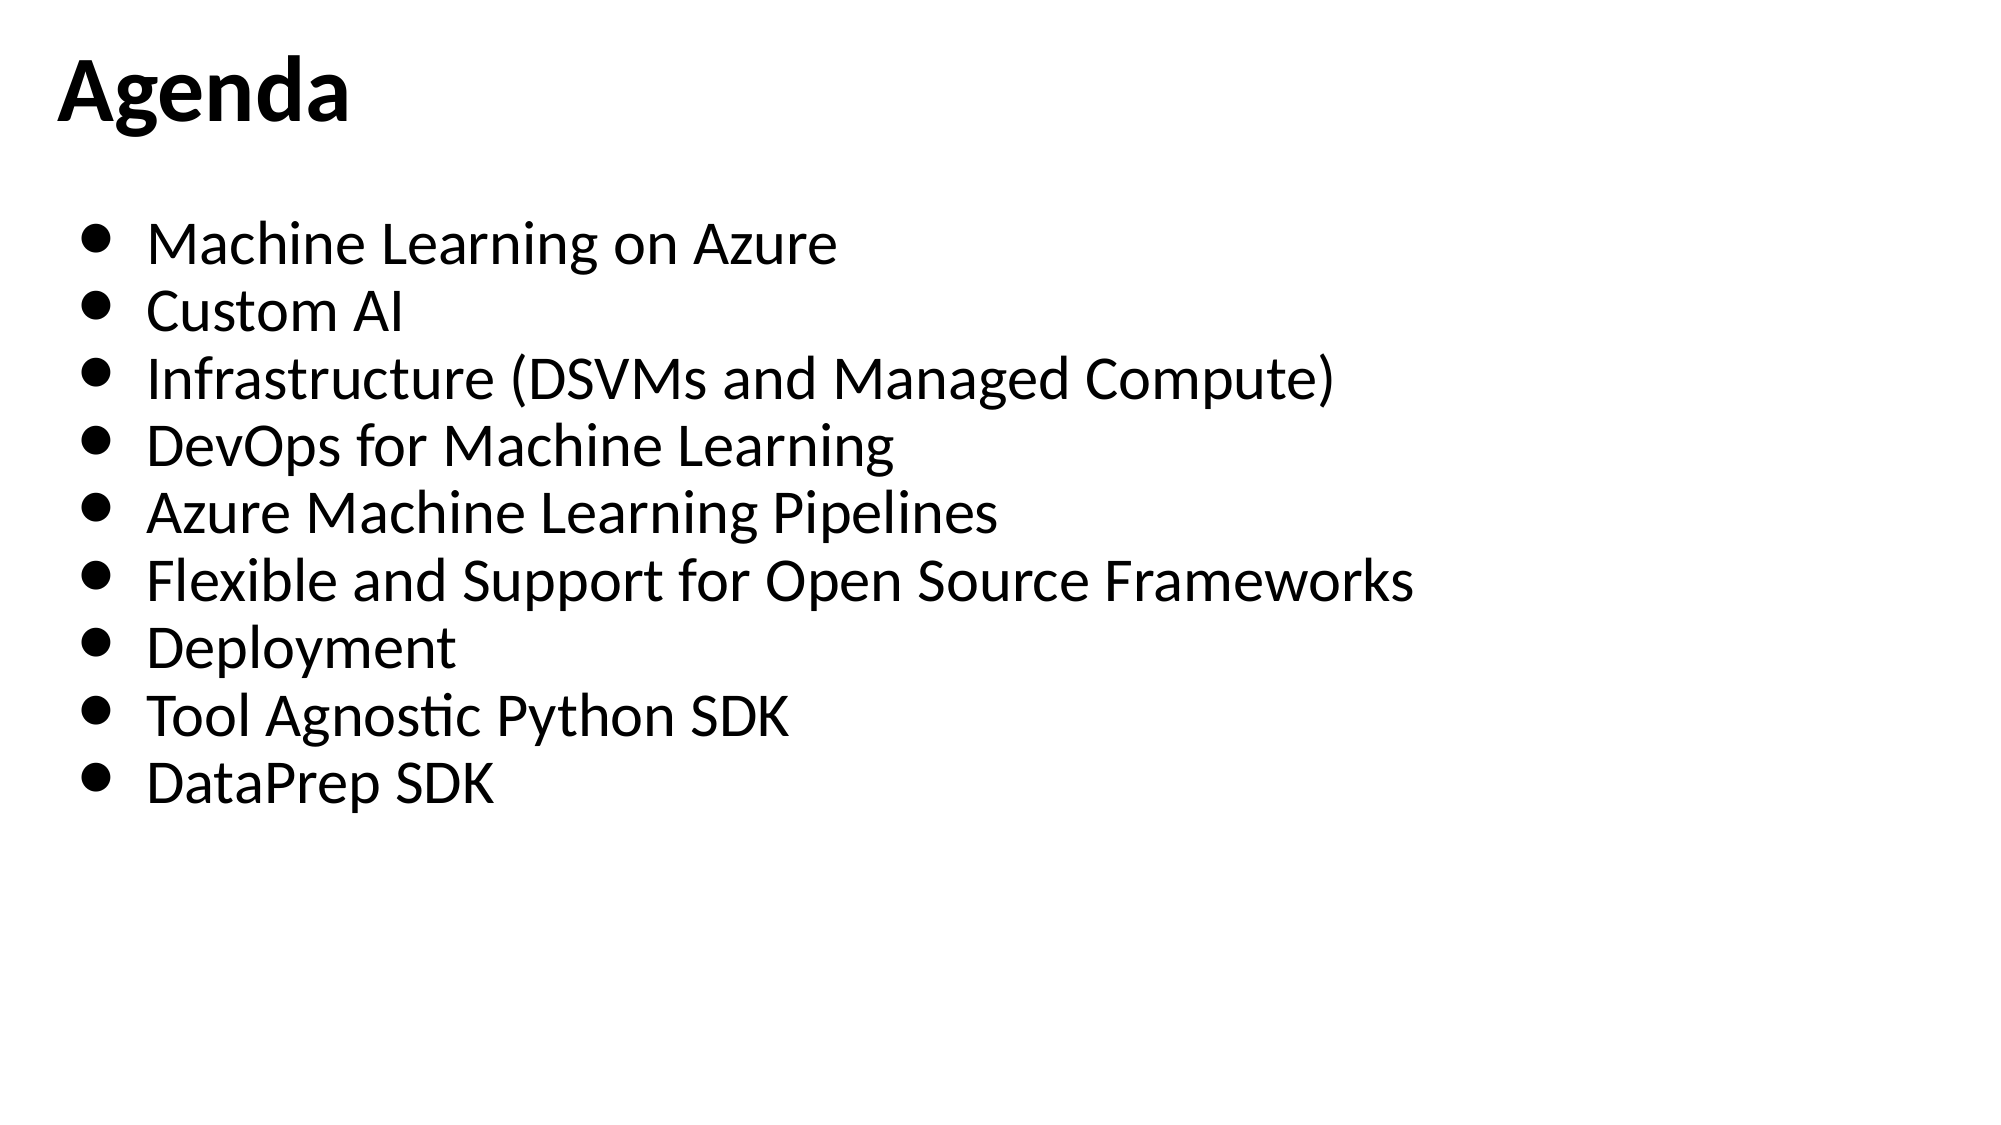

# Agenda
Machine Learning on Azure
Custom AI
Infrastructure (DSVMs and Managed Compute)
DevOps for Machine Learning
Azure Machine Learning Pipelines
Flexible and Support for Open Source Frameworks
Deployment
Tool Agnostic Python SDK
DataPrep SDK